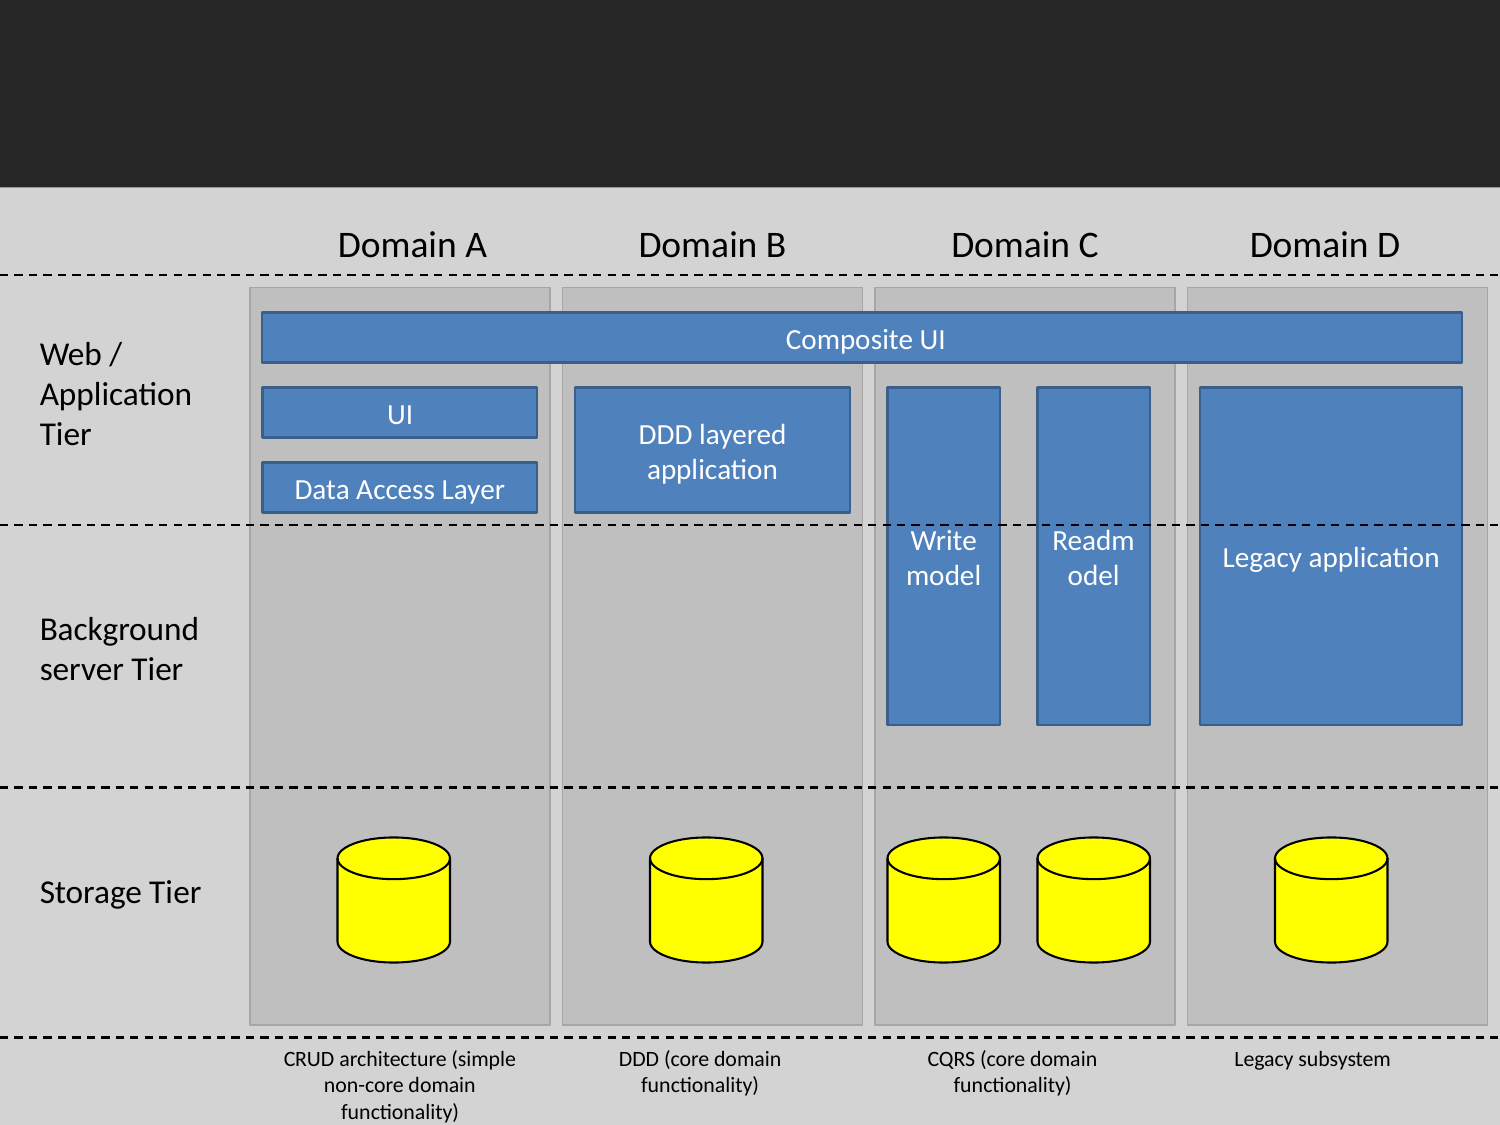

Domain A
Domain B
Domain C
Domain D

 Composite UI
Web / Application Tier
UI
DDD layered application
Write model
Readmodel
Legacy application
Data Access Layer
Background server Tier

Storage Tier
CRUD architecture (simple non-core domain functionality)
DDD (core domain functionality)
CQRS (core domain functionality)
Legacy subsystem